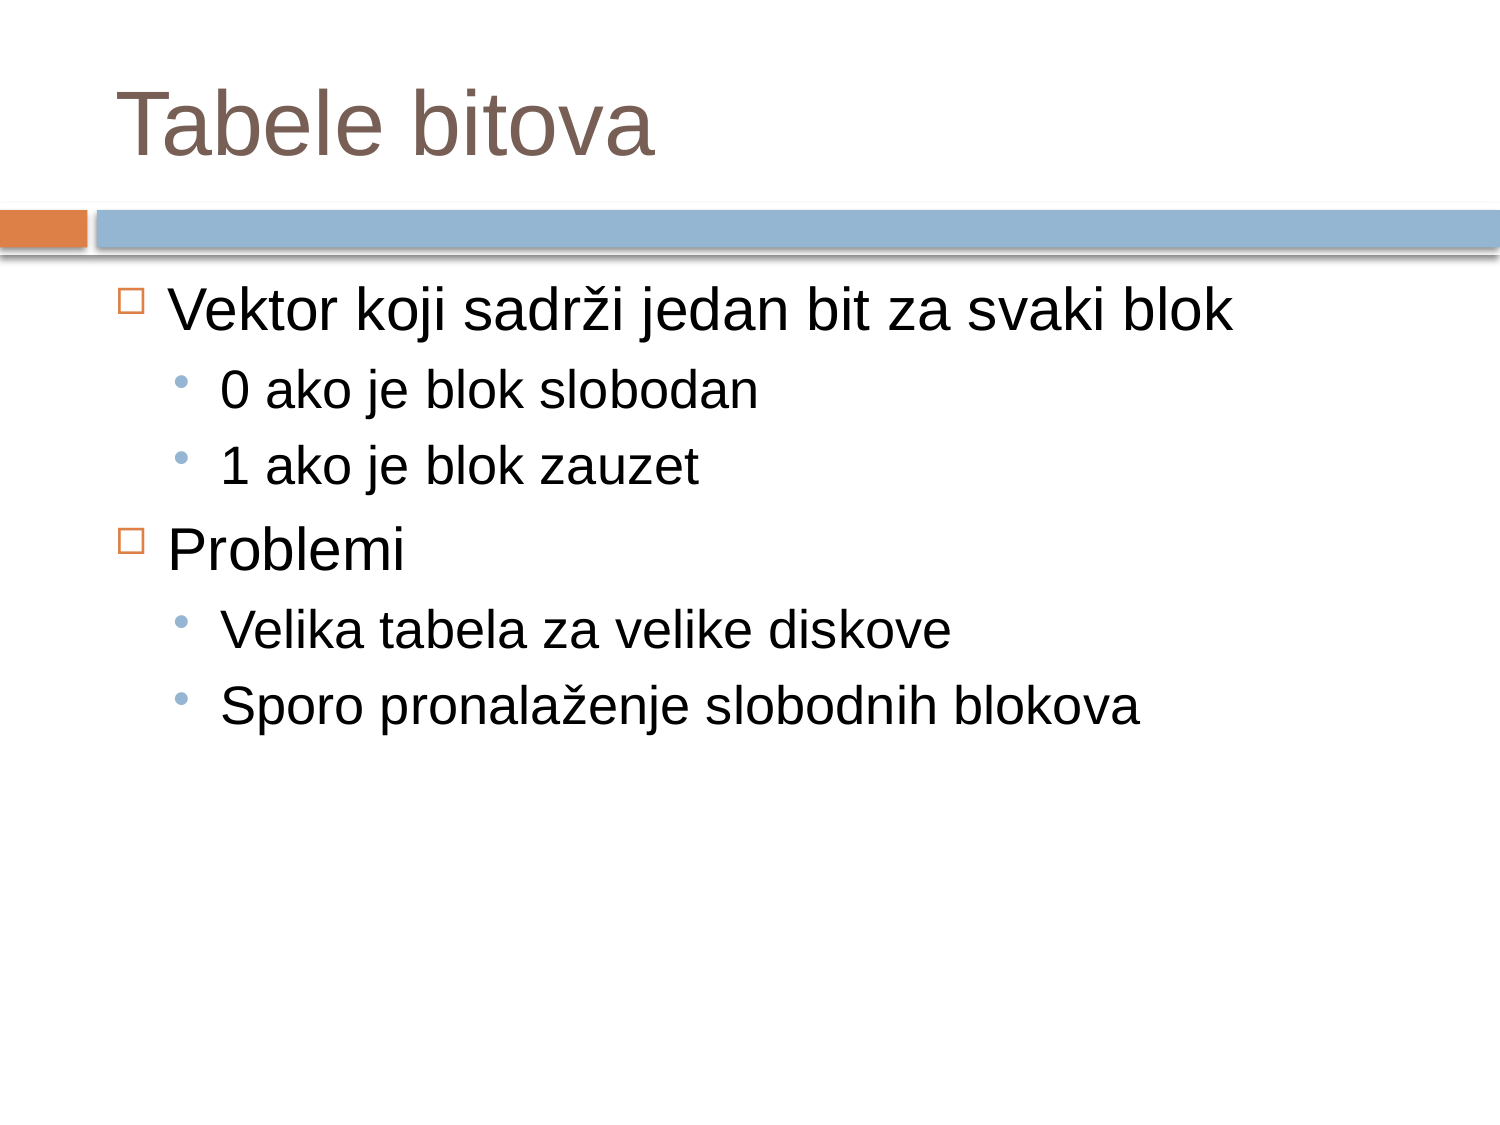

# Tabele bitova
Vektor koji sadrži jedan bit za svaki blok
0 ako je blok slobodan
1 ako je blok zauzet
Problemi
Velika tabela za velike diskove
Sporo pronalaženje slobodnih blokova